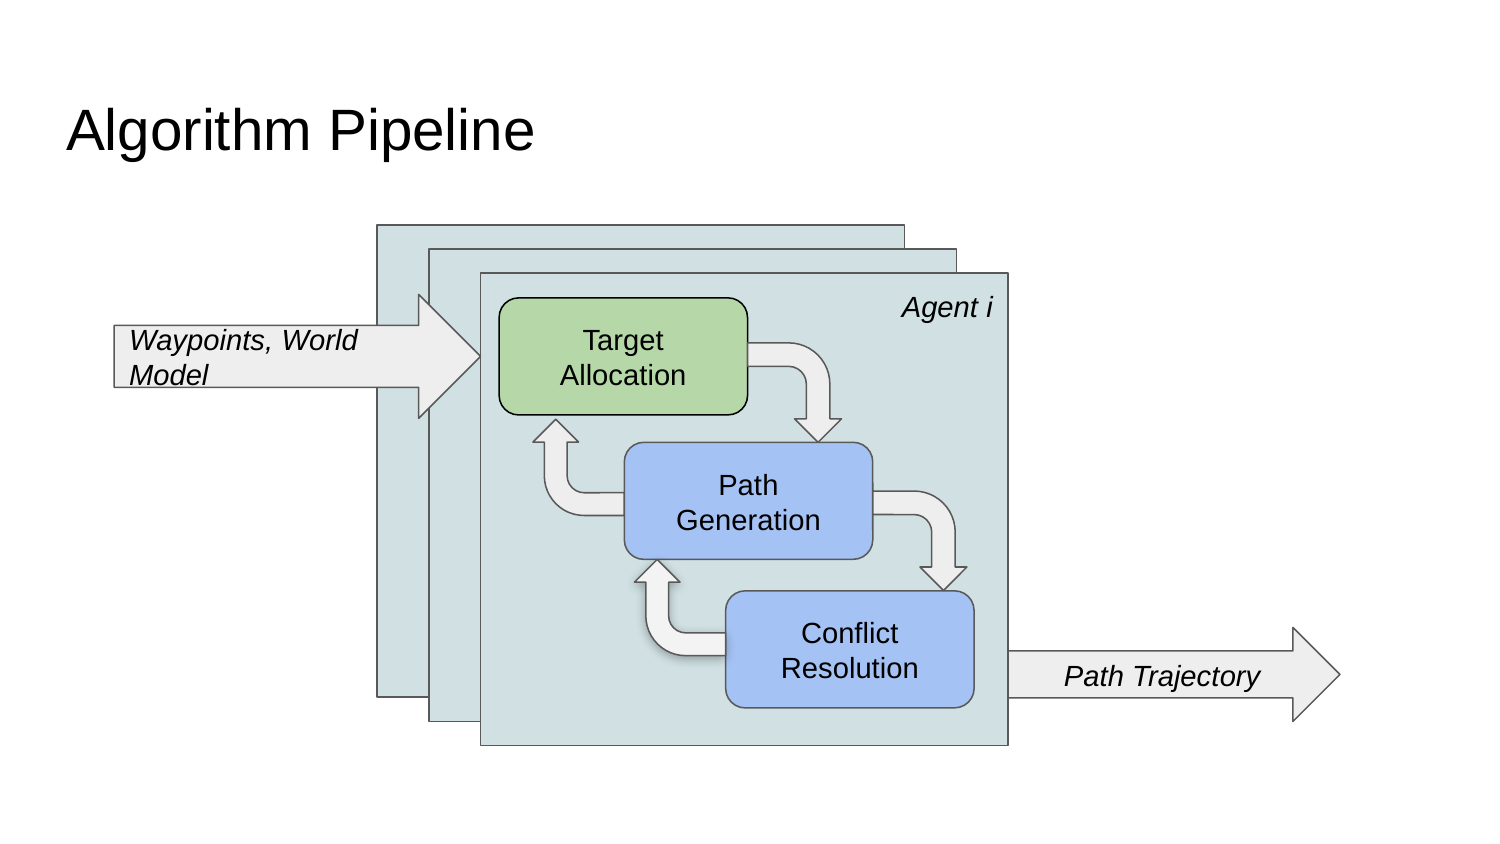

# Algorithm Pipeline

Agent i
Waypoints, World Model
Target Allocation

Path Generation

Conflict Resolution
Path Trajectory